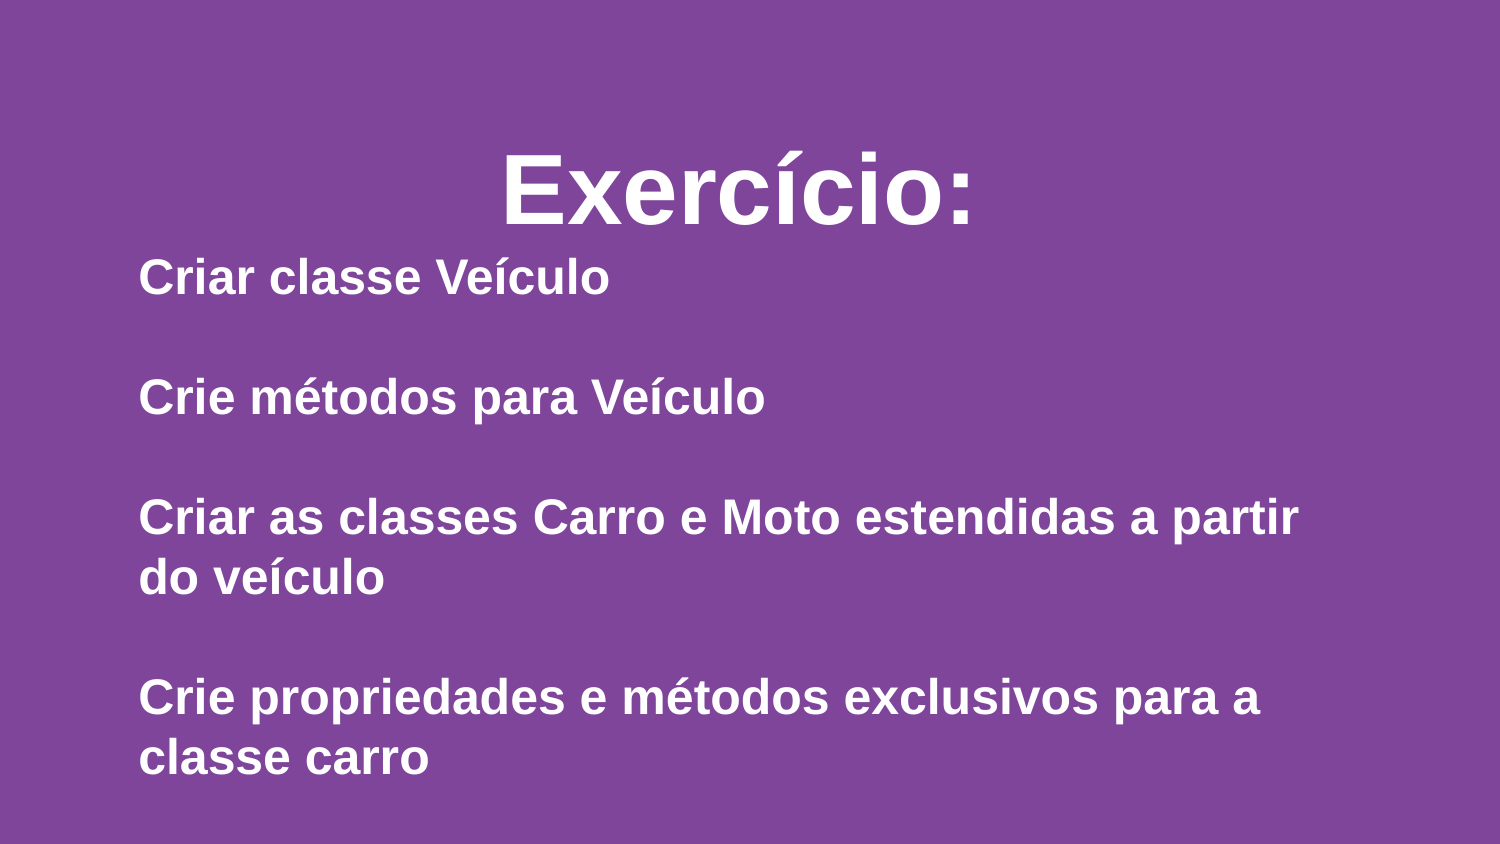

Exercício:
Criar classe Veículo

Crie métodos para Veículo

Criar as classes Carro e Moto estendidas a partir do veículo

Crie propriedades e métodos exclusivos para a classe carro